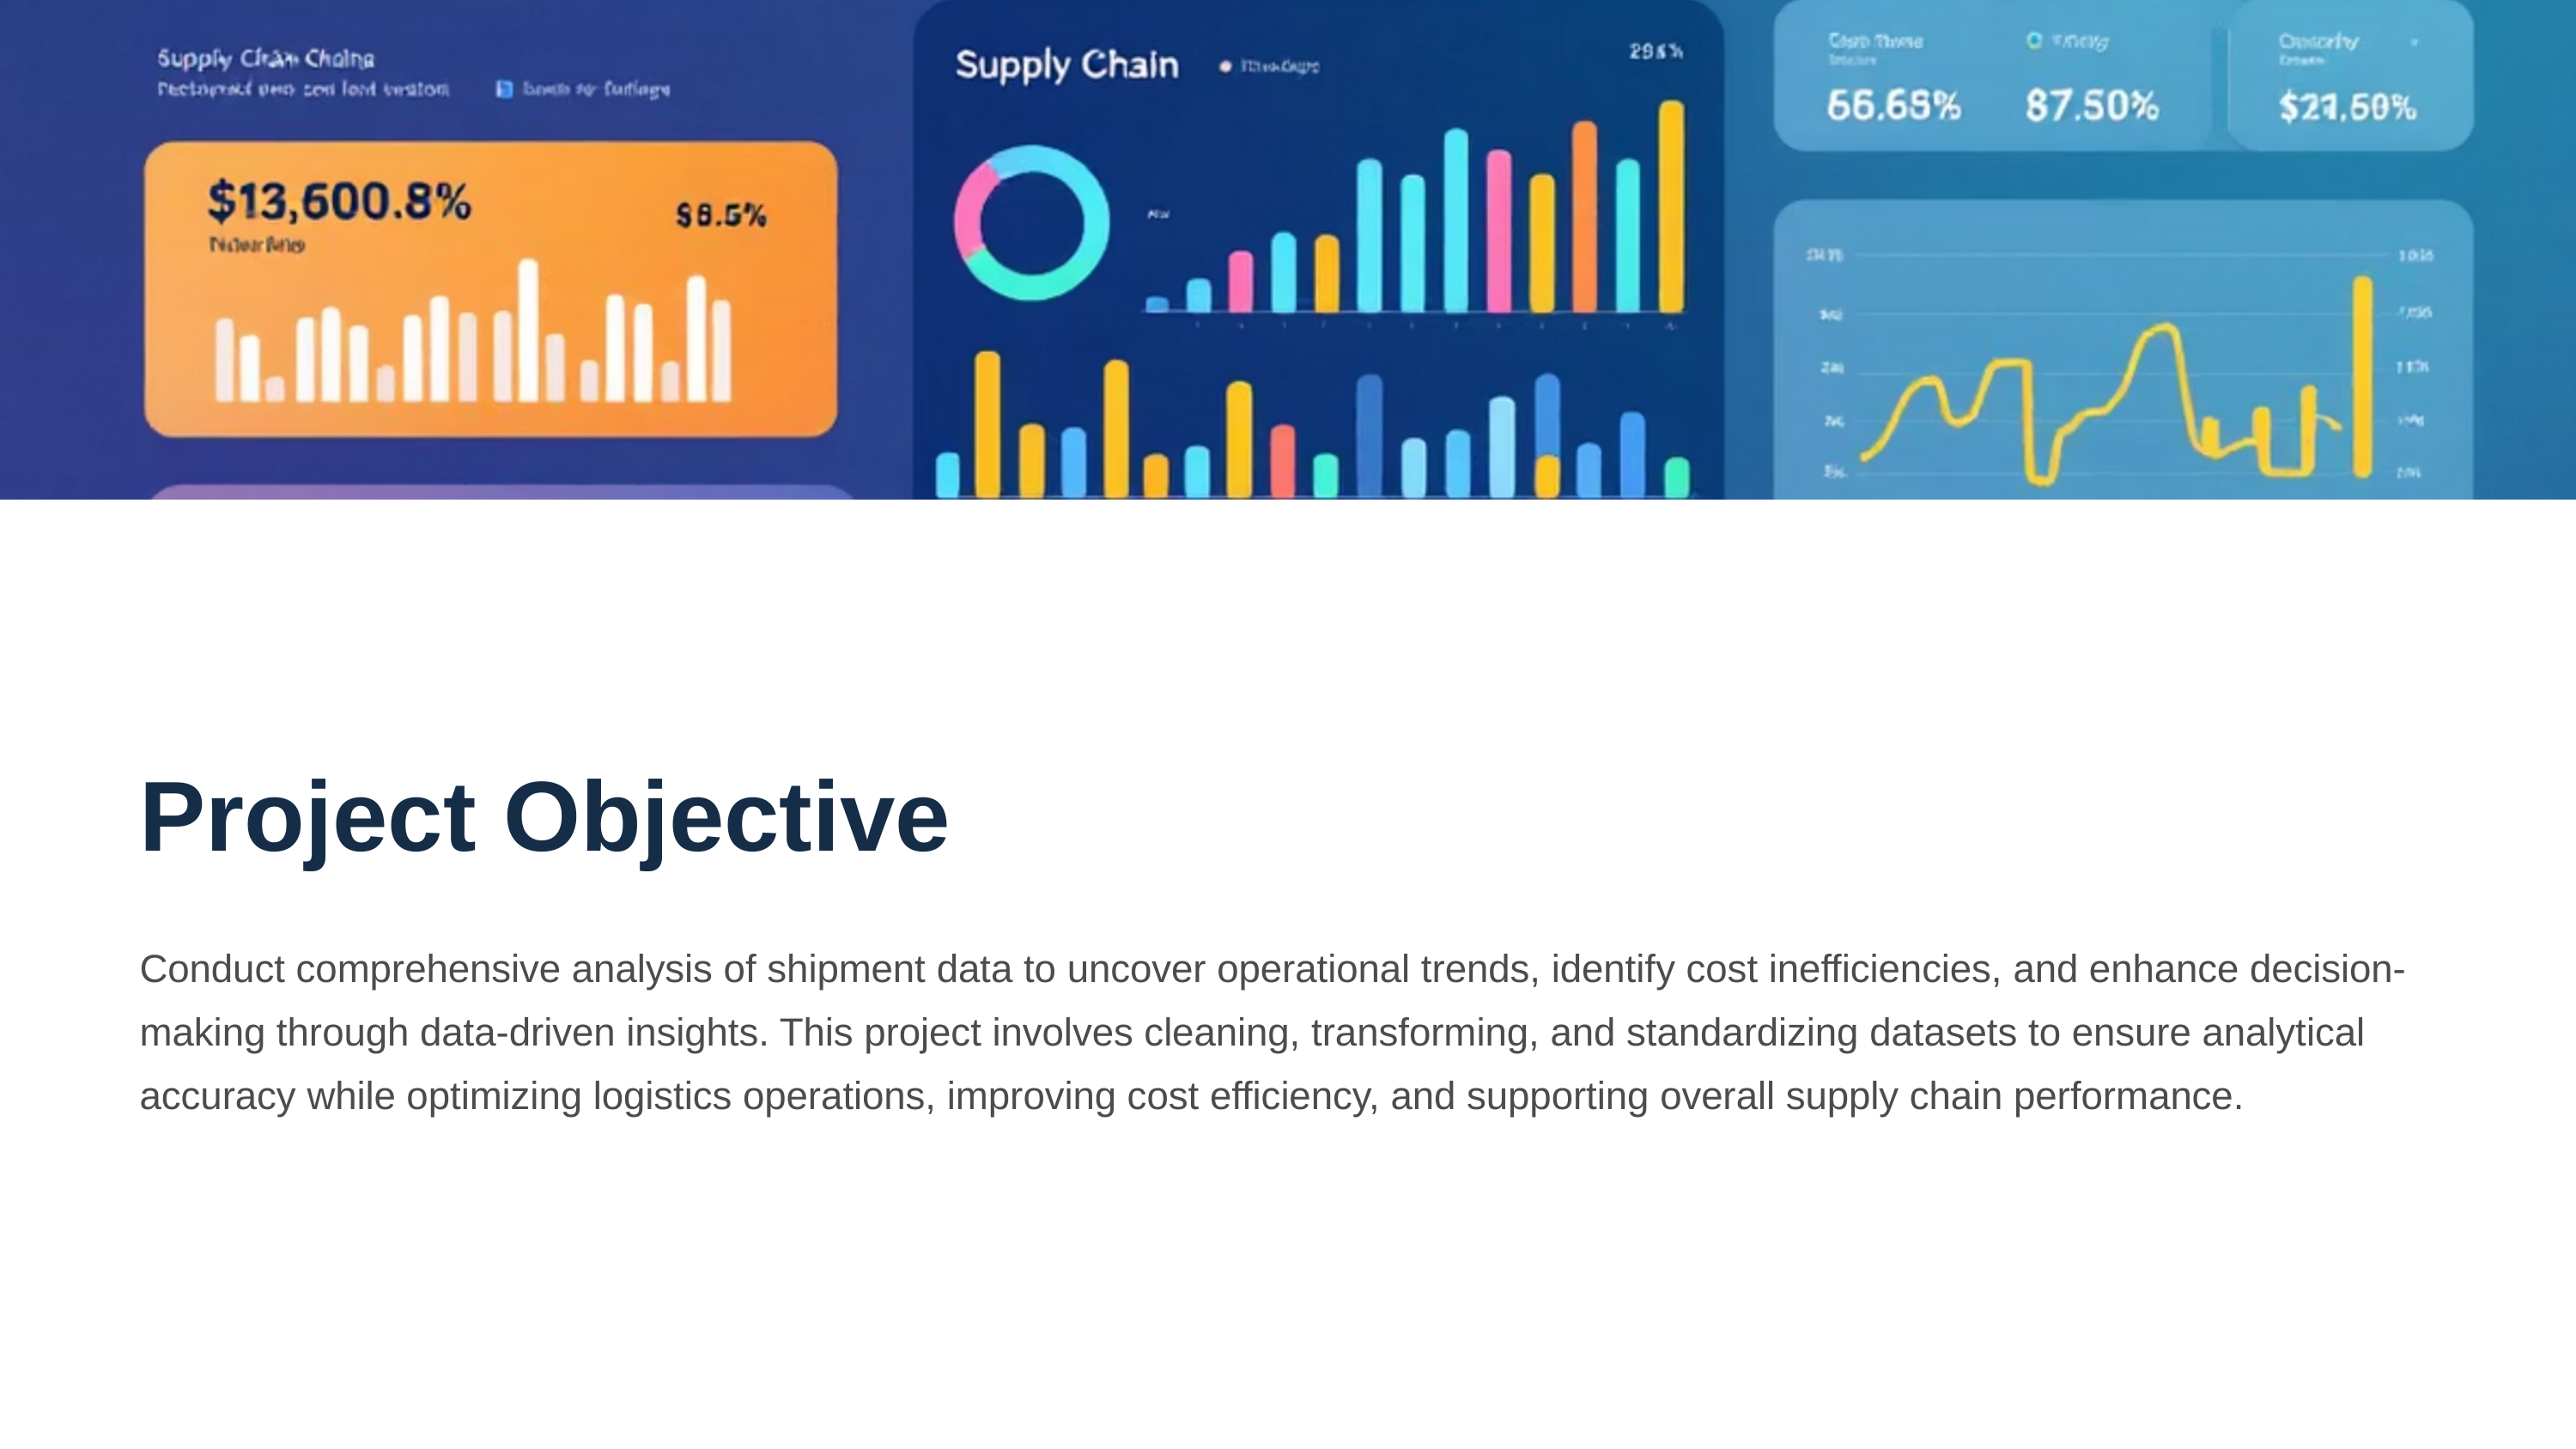

Project Objective
Conduct comprehensive analysis of shipment data to uncover operational trends, identify cost inefficiencies, and enhance decision-making through data-driven insights. This project involves cleaning, transforming, and standardizing datasets to ensure analytical accuracy while optimizing logistics operations, improving cost efficiency, and supporting overall supply chain performance.